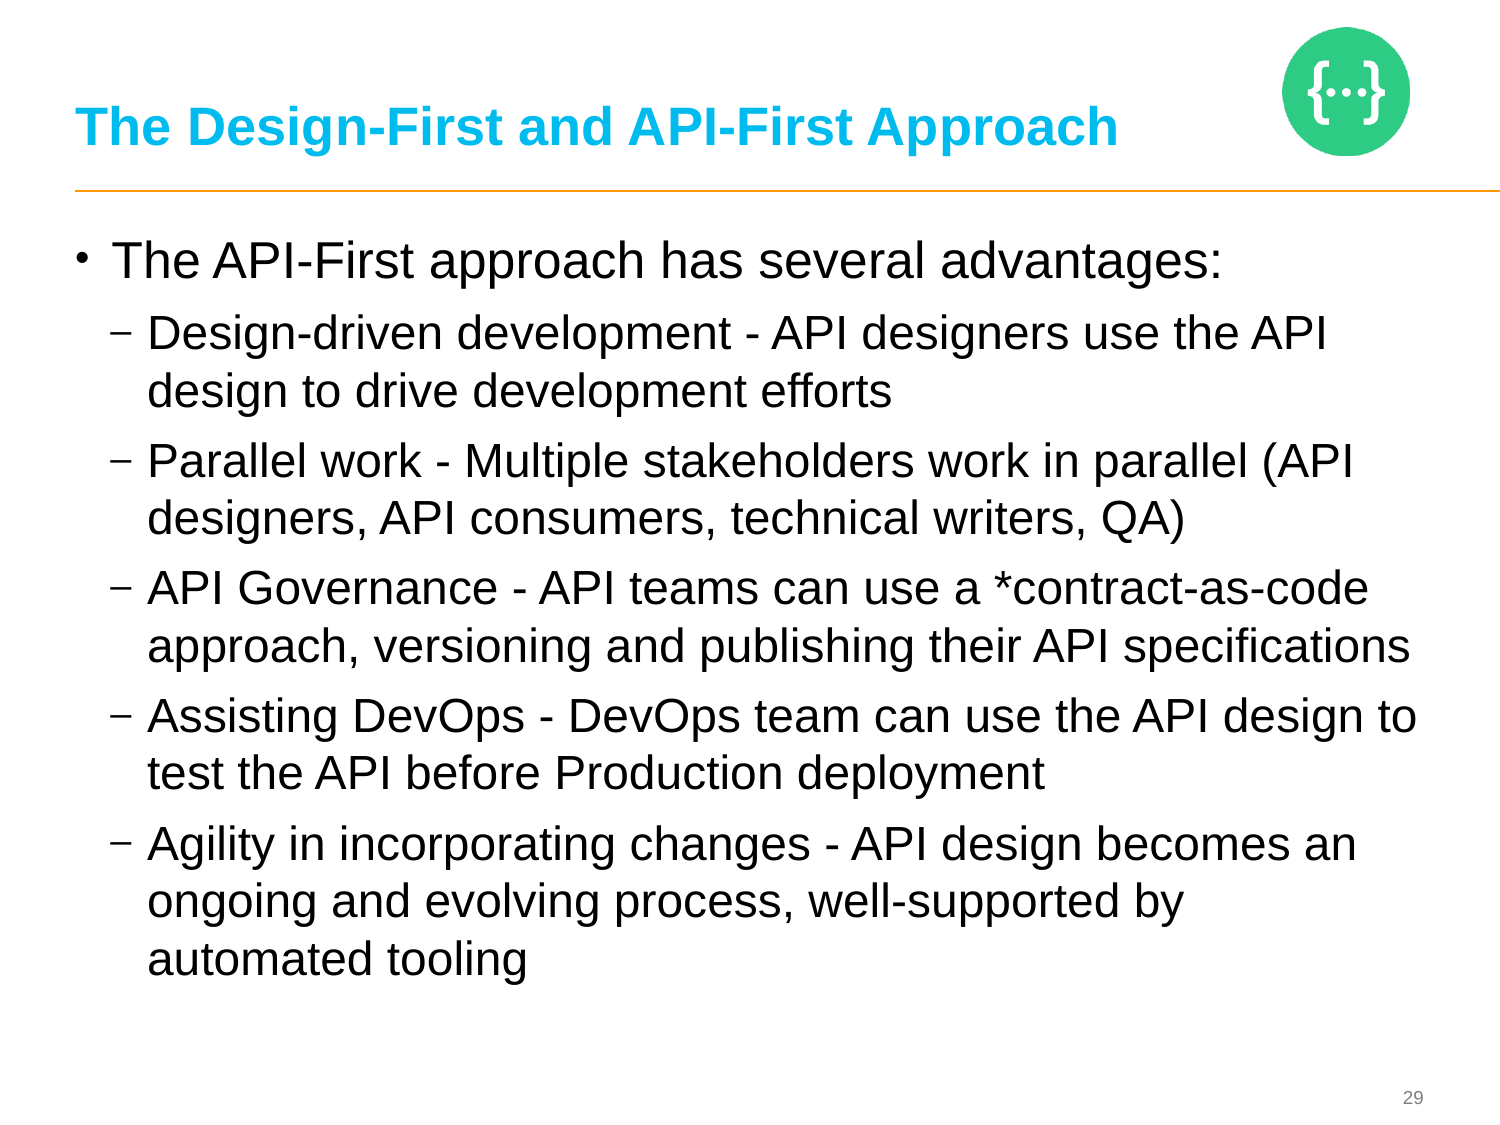

# The Design-First and API-First Approach
The API-First approach has several advantages:
Design-driven development - API designers use the API design to drive development efforts
Parallel work - Multiple stakeholders work in parallel (API designers, API consumers, technical writers, QA)
API Governance - API teams can use a *contract-as-code approach, versioning and publishing their API specifications
Assisting DevOps - DevOps team can use the API design to test the API before Production deployment
Agility in incorporating changes - API design becomes an ongoing and evolving process, well-supported by automated tooling